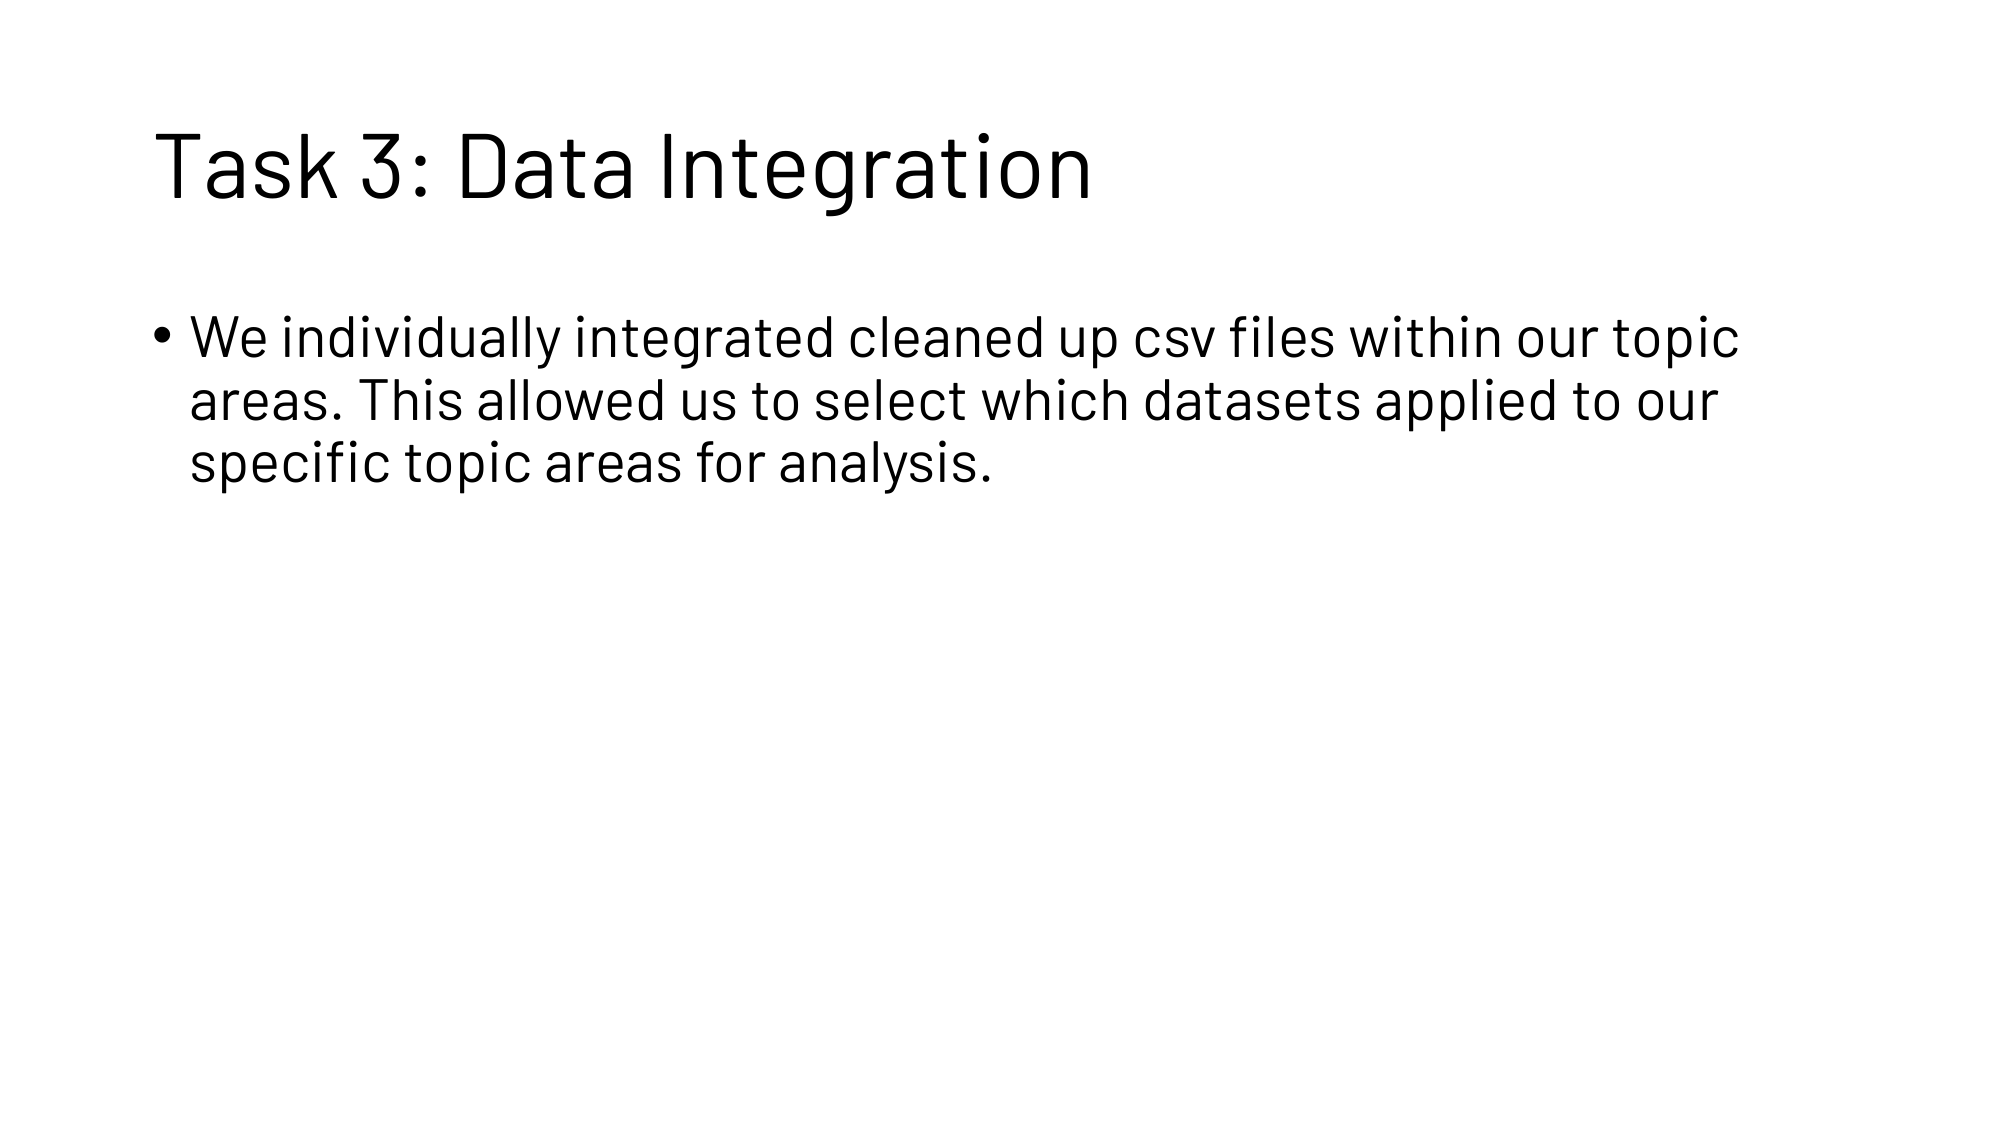

# Task 3: Data Integration
We individually integrated cleaned up csv files within our topic areas. This allowed us to select which datasets applied to our specific topic areas for analysis.